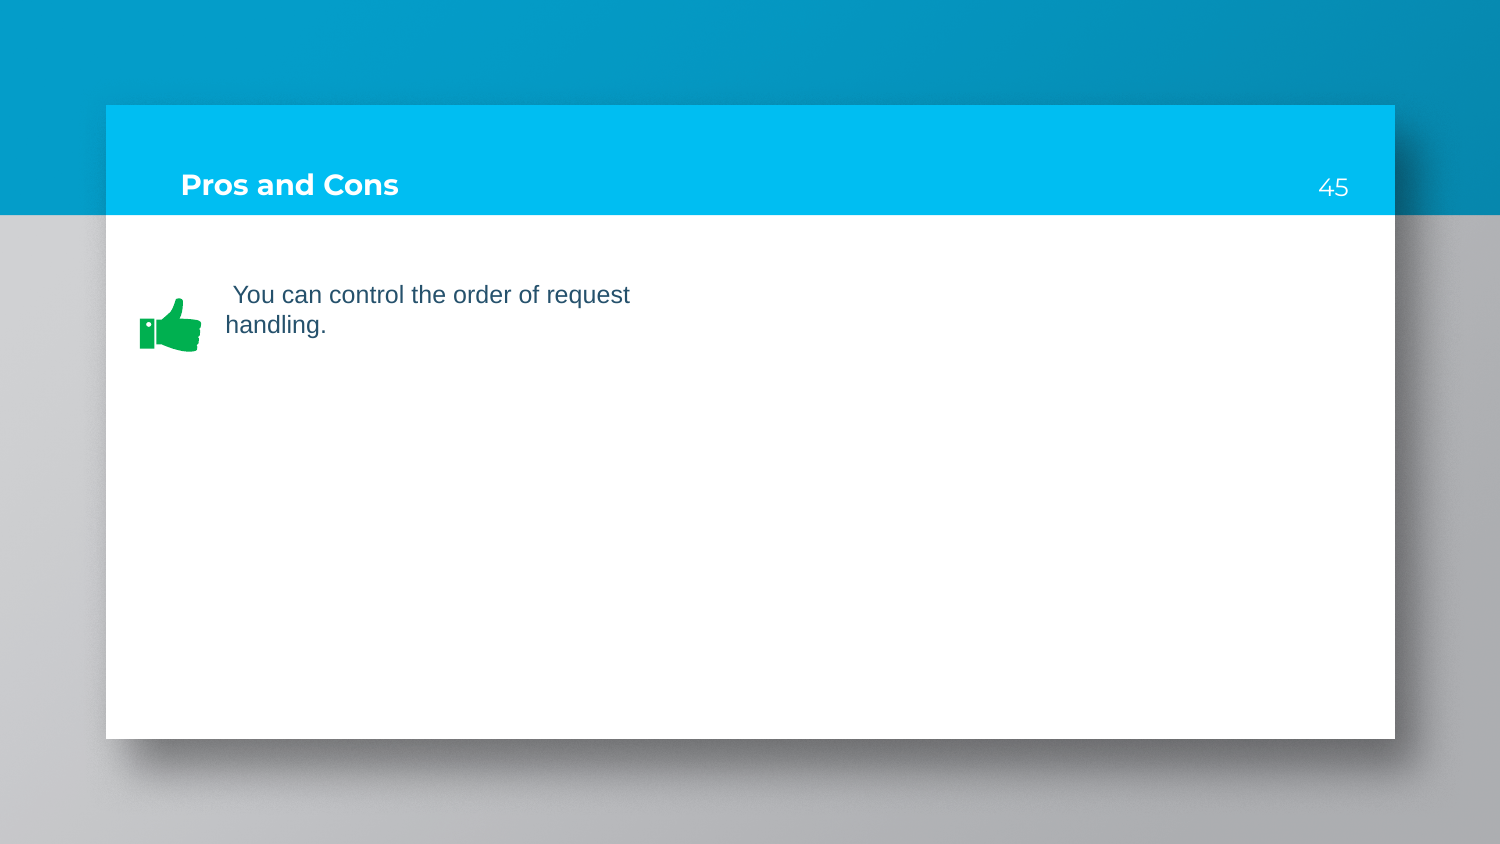

# Pros and Cons
45
 You can control the order of request handling.